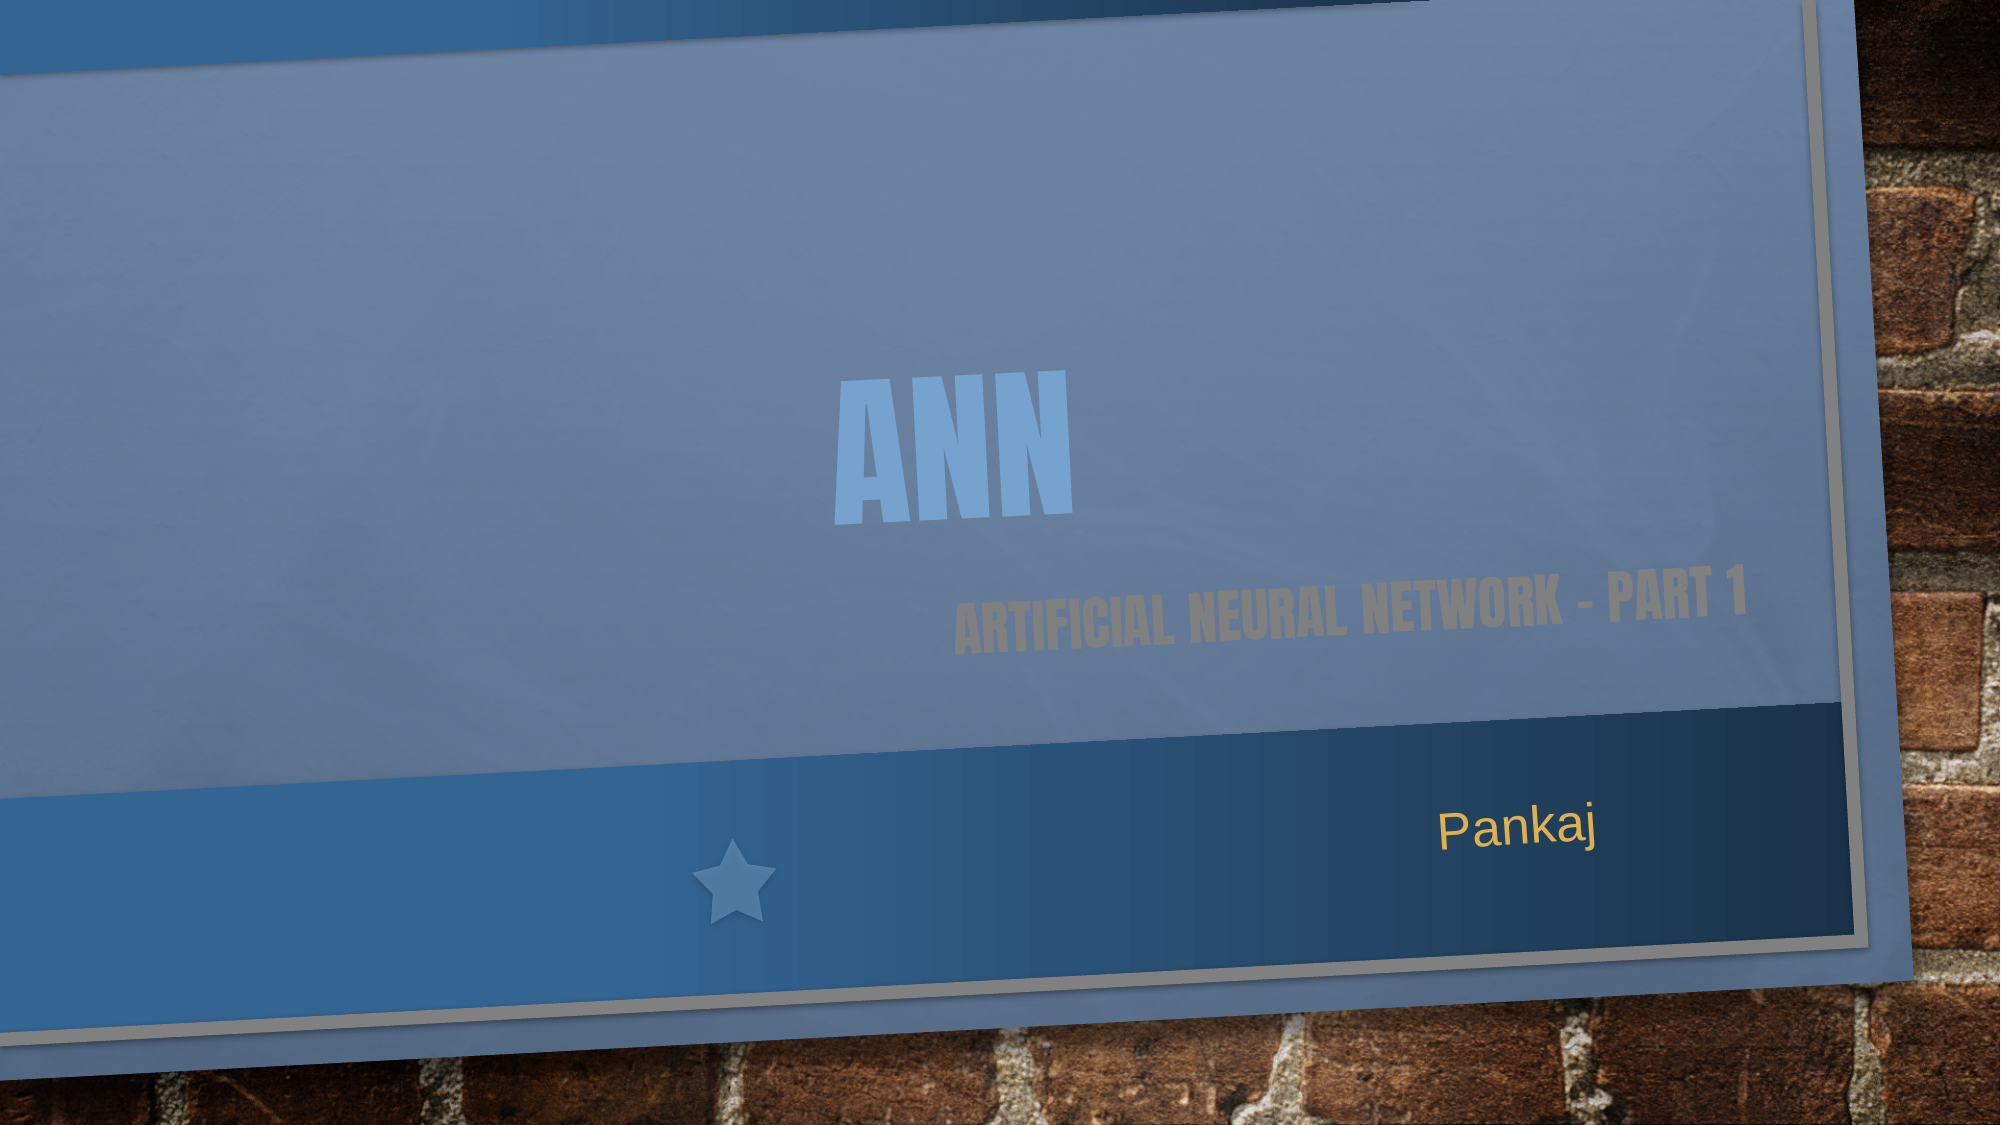

ANN
Artificial Neural Network – PART 1
Pankaj